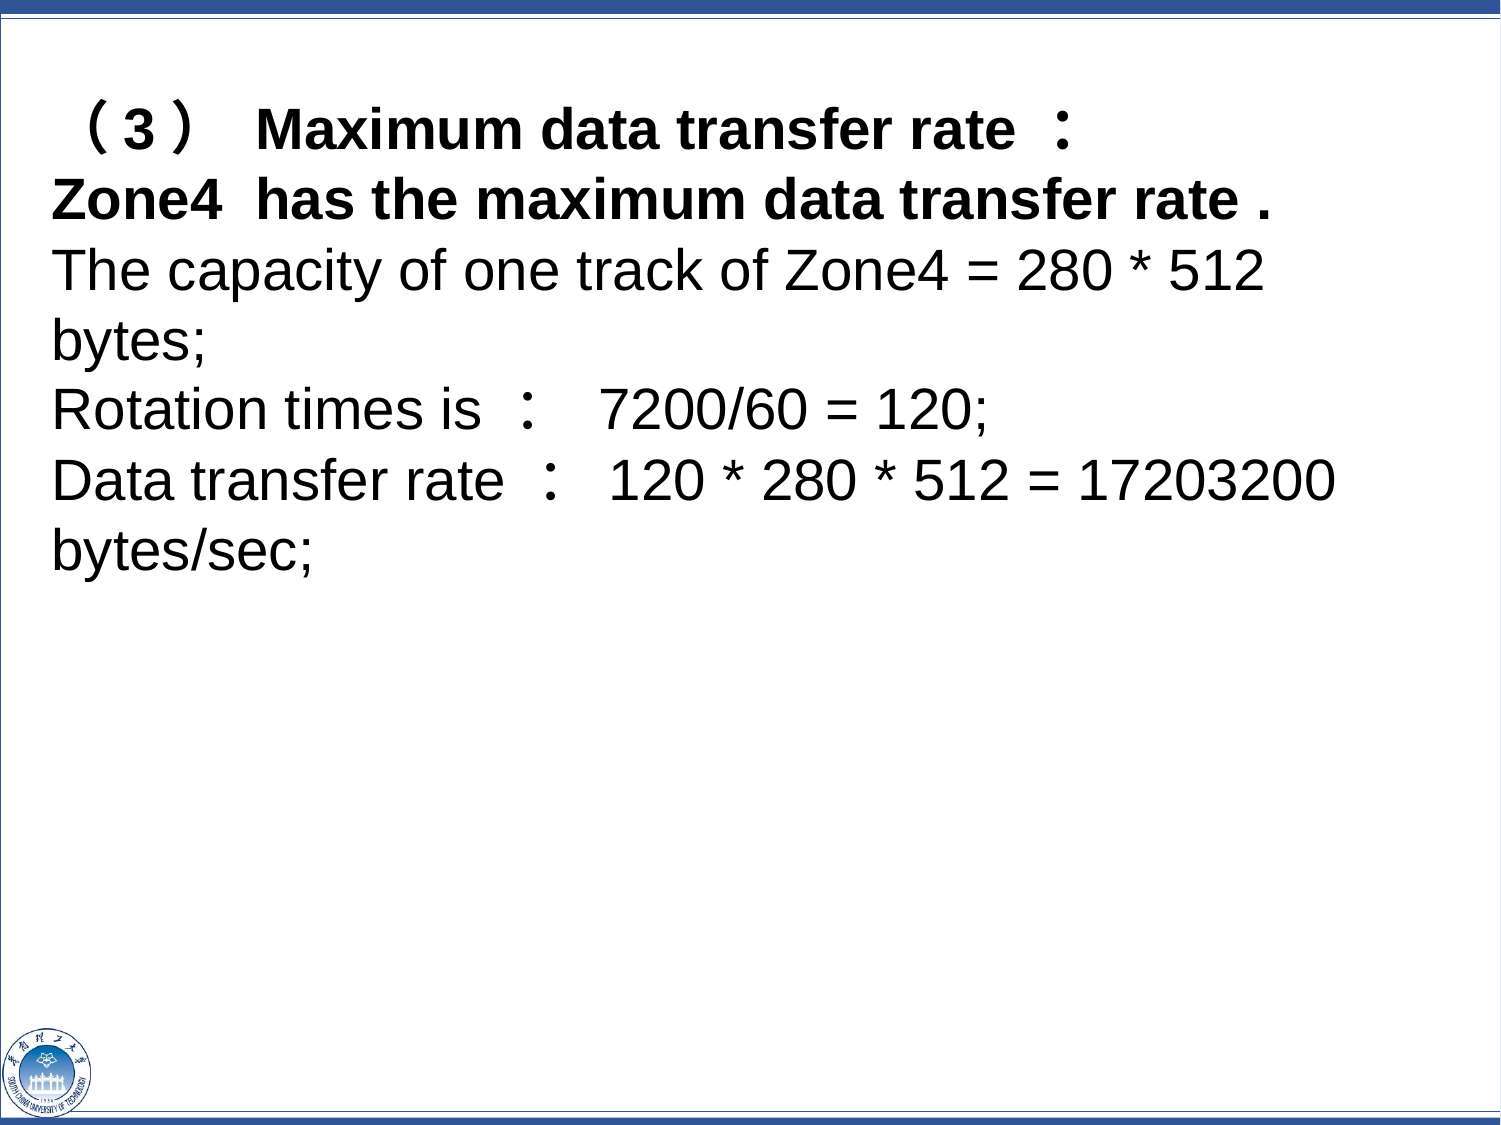

（3） Maximum data transfer rate ：
Zone4  has the maximum data transfer rate .
The capacity of one track of Zone4 = 280 * 512 bytes;
Rotation times is ： 7200/60 = 120;
Data transfer rate ：120 * 280 * 512 = 17203200 bytes/sec;